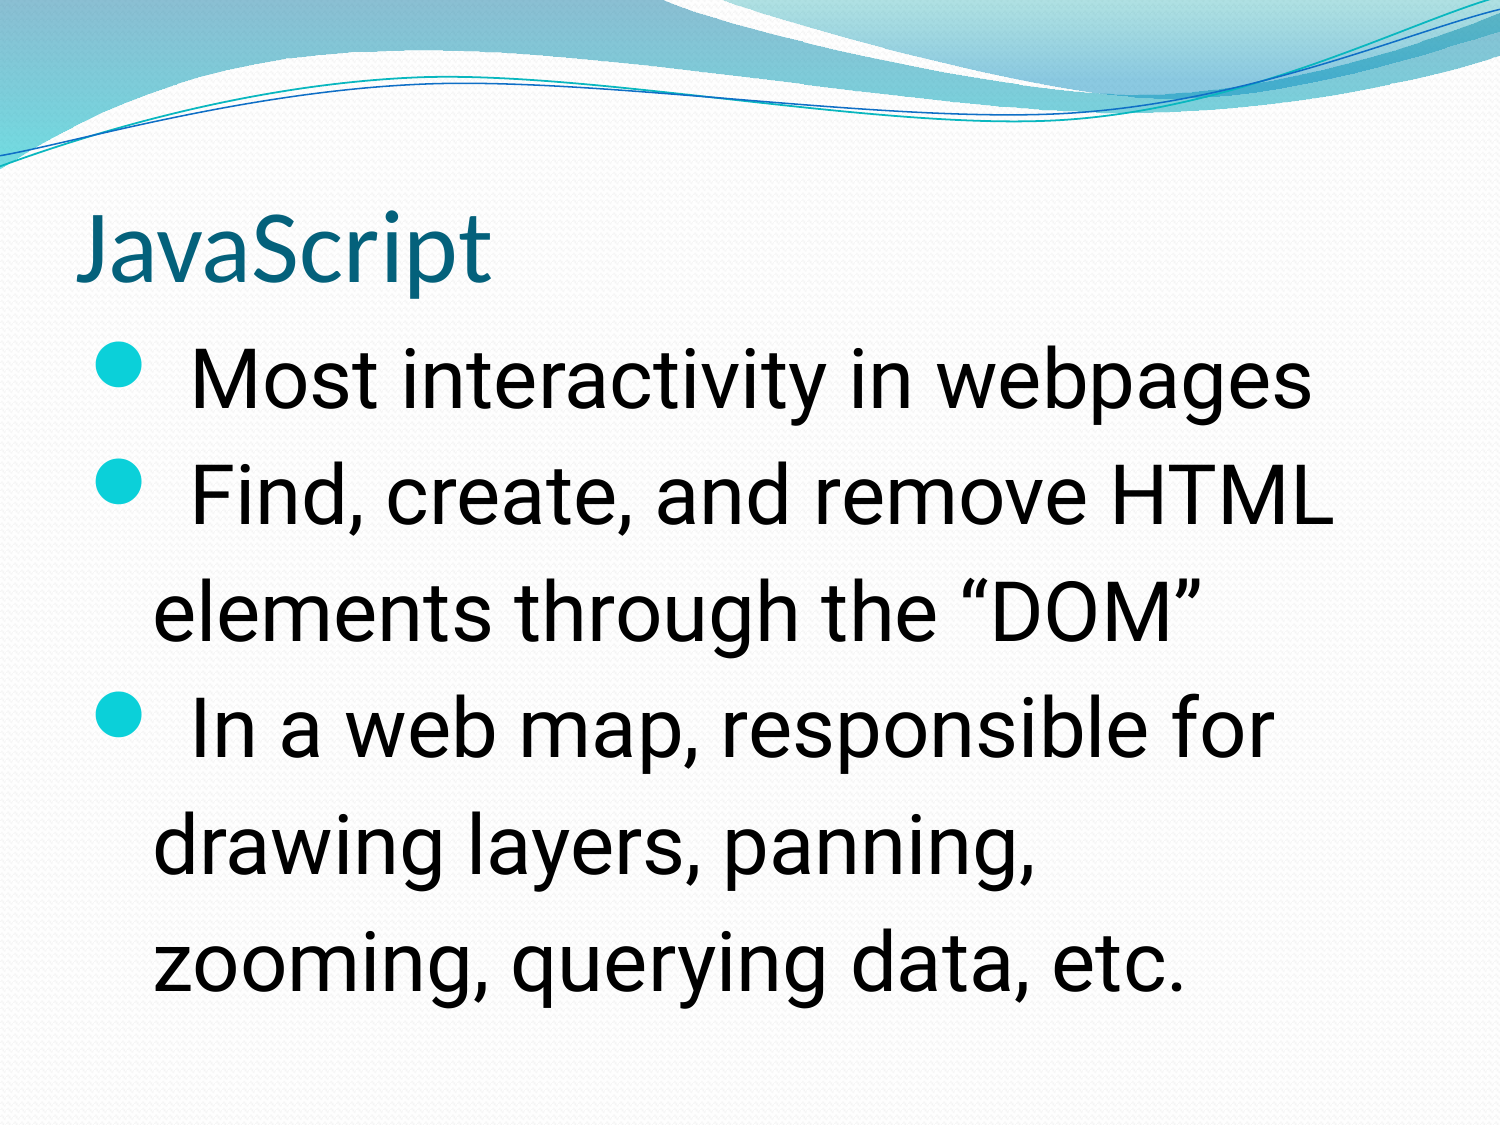

# JavaScript
 Most interactivity in webpages
 Find, create, and remove HTML
   elements through the “DOM”
 In a web map, responsible for
   drawing layers, panning,
   zooming, querying data, etc.